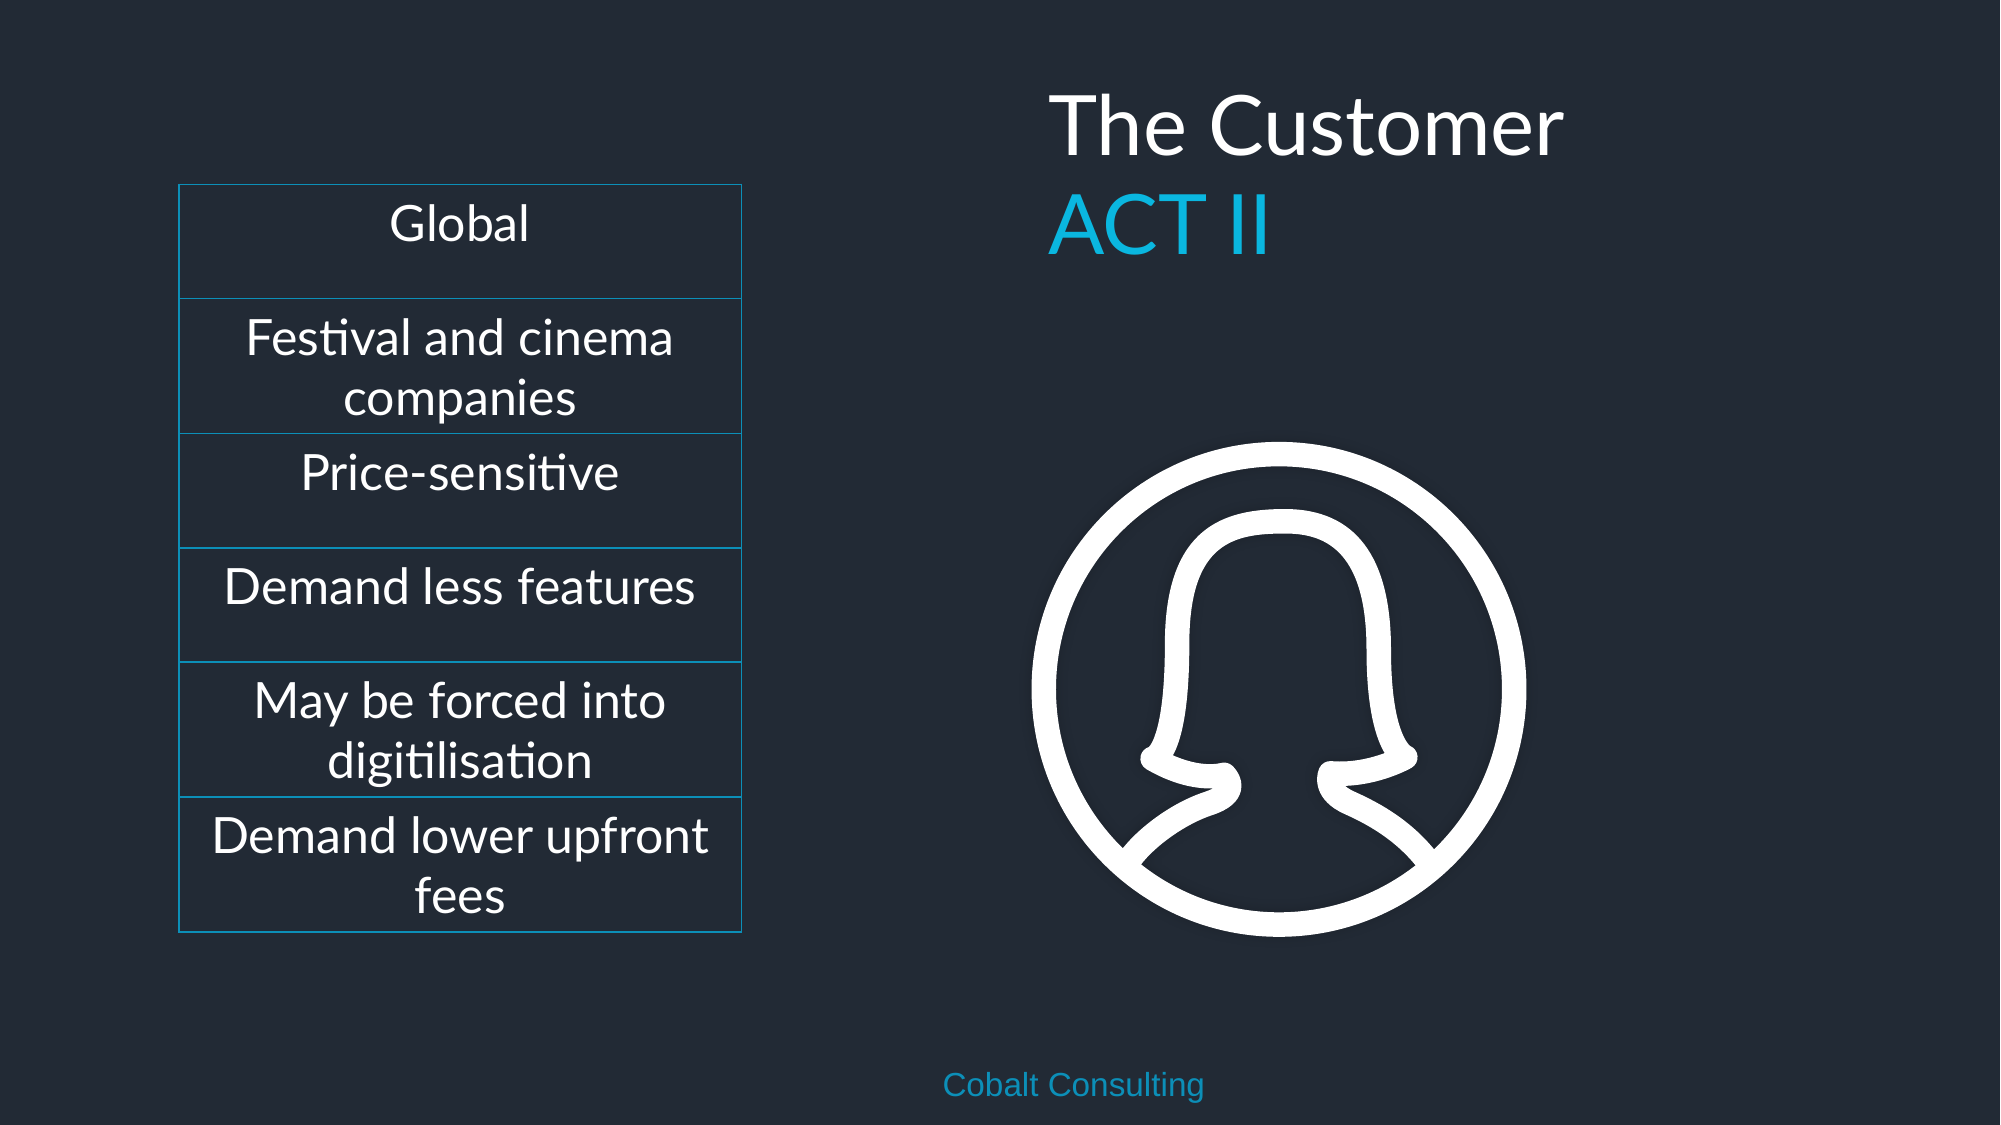

The Customer
ACT II
| Global |
| --- |
| Festival and cinema companies |
| Price-sensitive |
| Demand less features |
| May be forced into digitilisation |
| Demand lower upfront fees |

	Cobalt Consulting